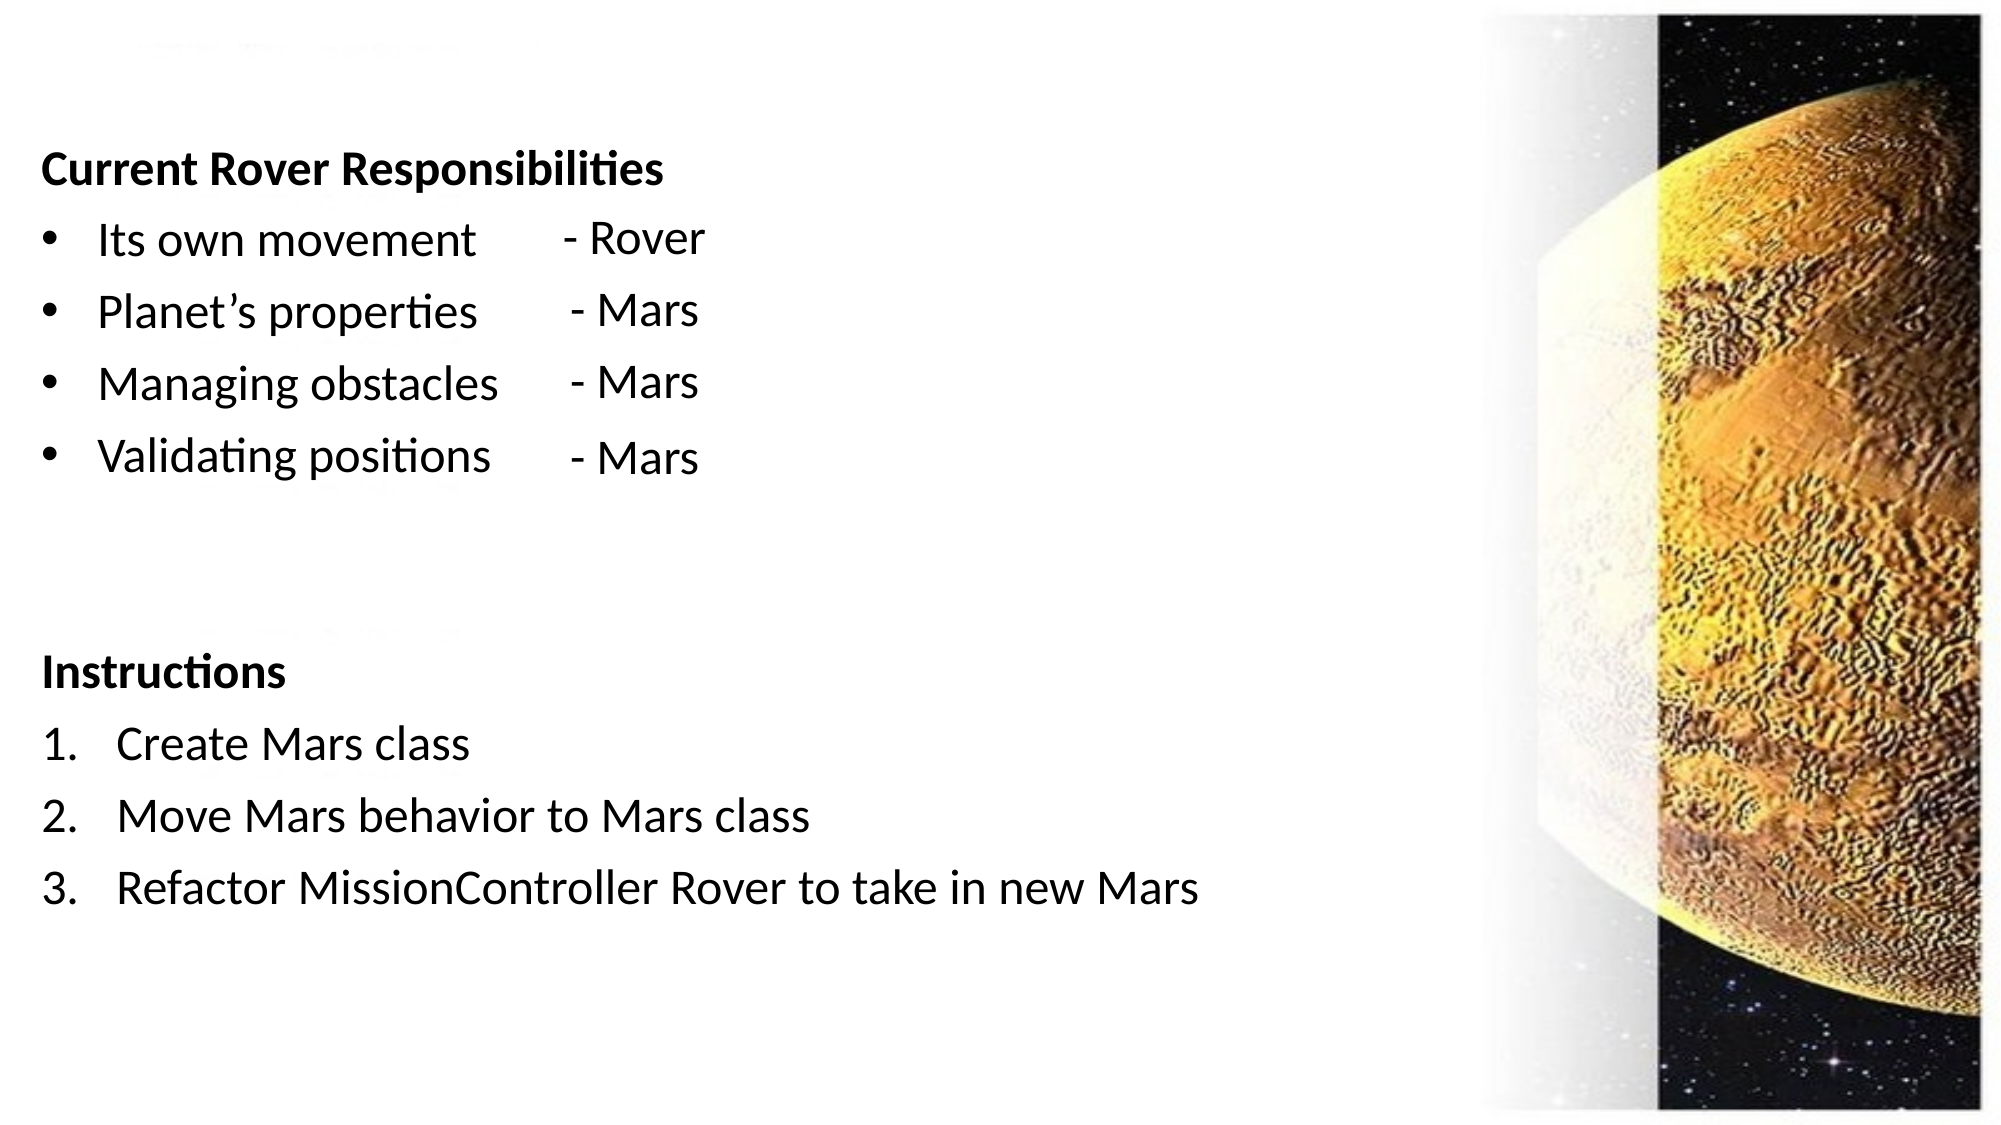

Current Rover Responsibilities
Its own movement
Planet’s properties
Managing obstacles
Validating positions

Instructions
Create Mars class
Move Mars behavior to Mars class
Refactor MissionController Rover to take in new Mars
- Rover
- Mars
- Mars
- Mars